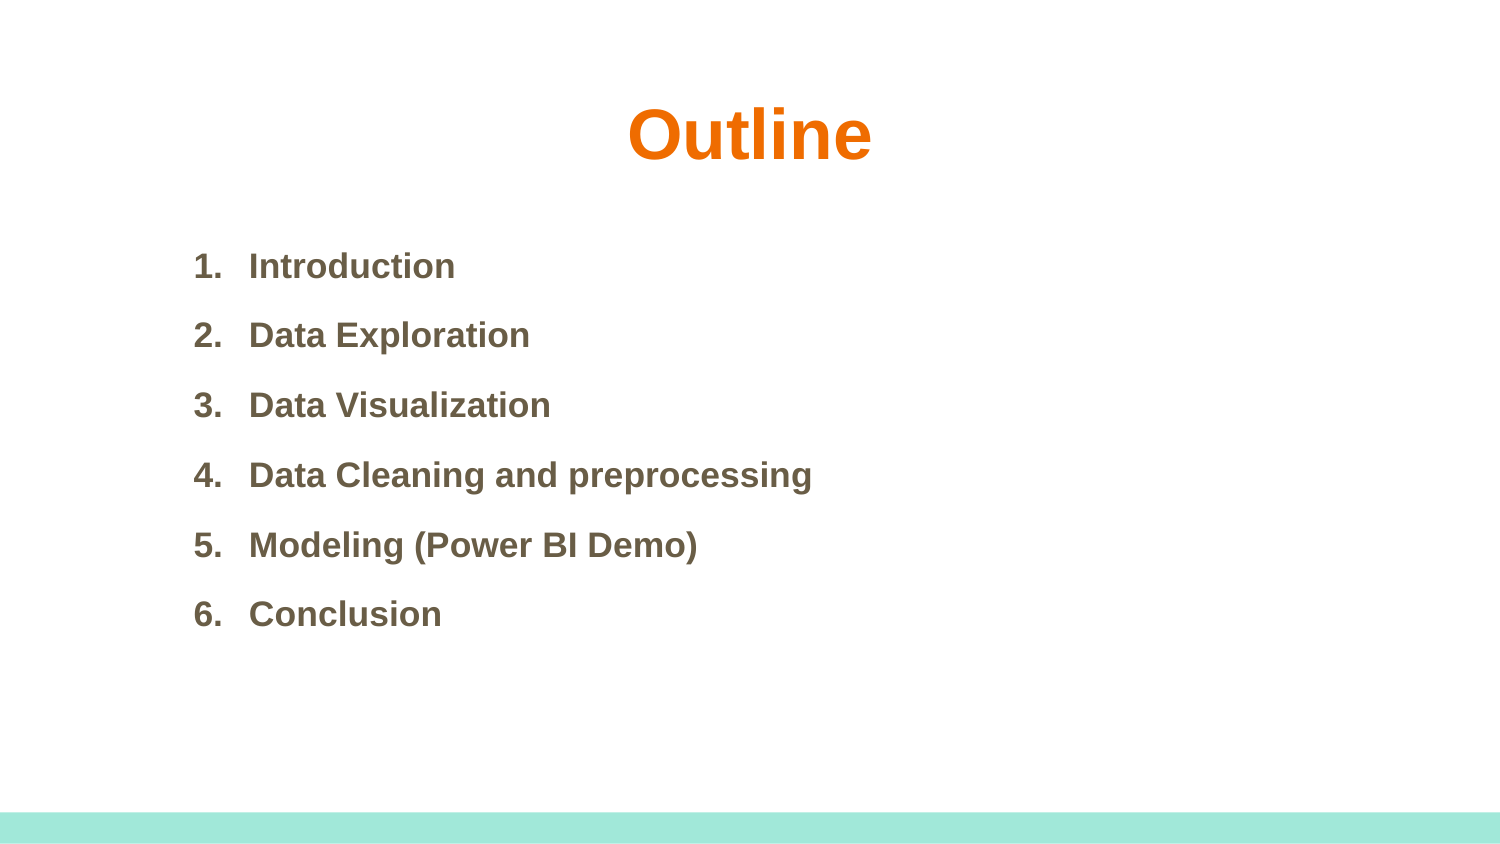

# Outline
Introduction
Data Exploration
Data Visualization
Data Cleaning and preprocessing
Modeling (Power BI Demo)
Conclusion